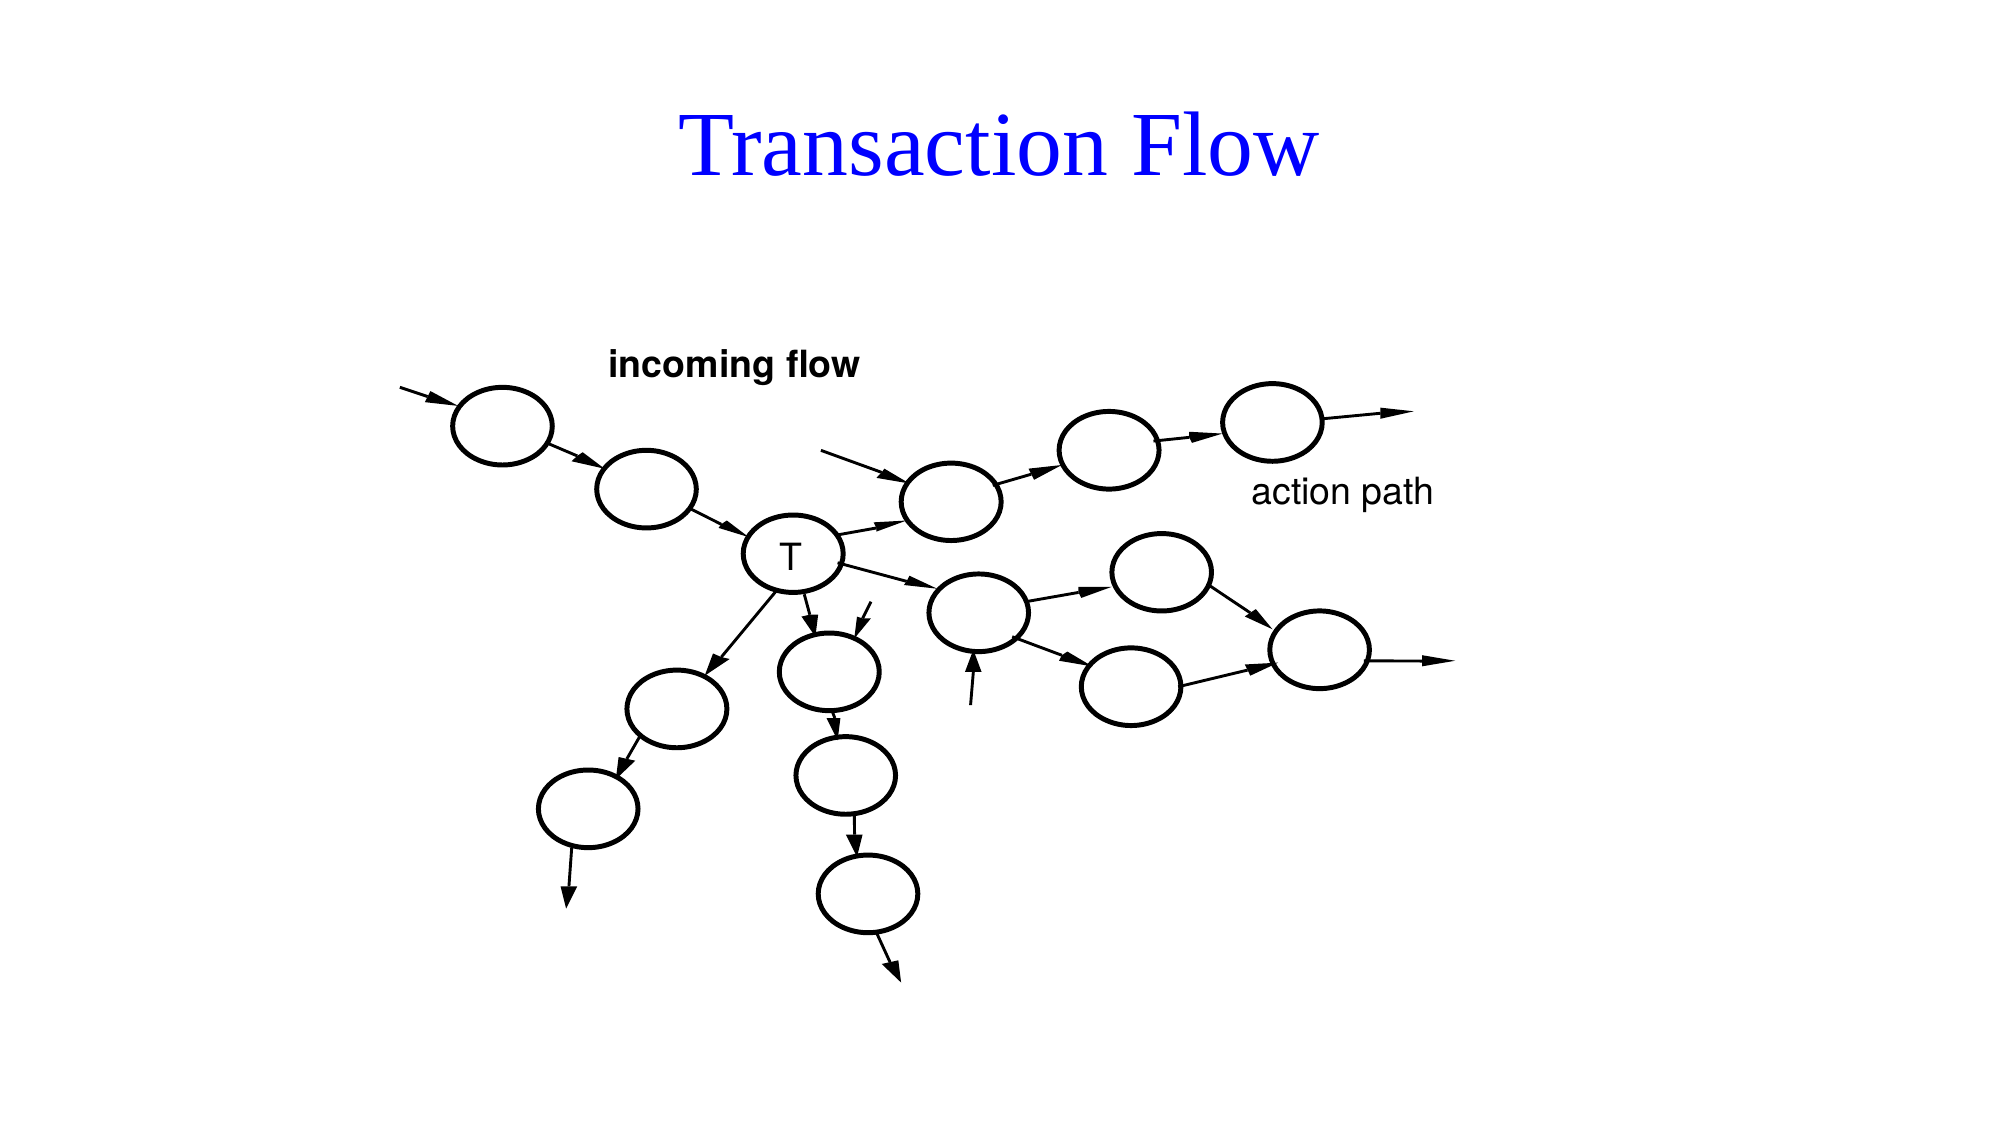

# Transaction Flow

incoming flow

action path

T